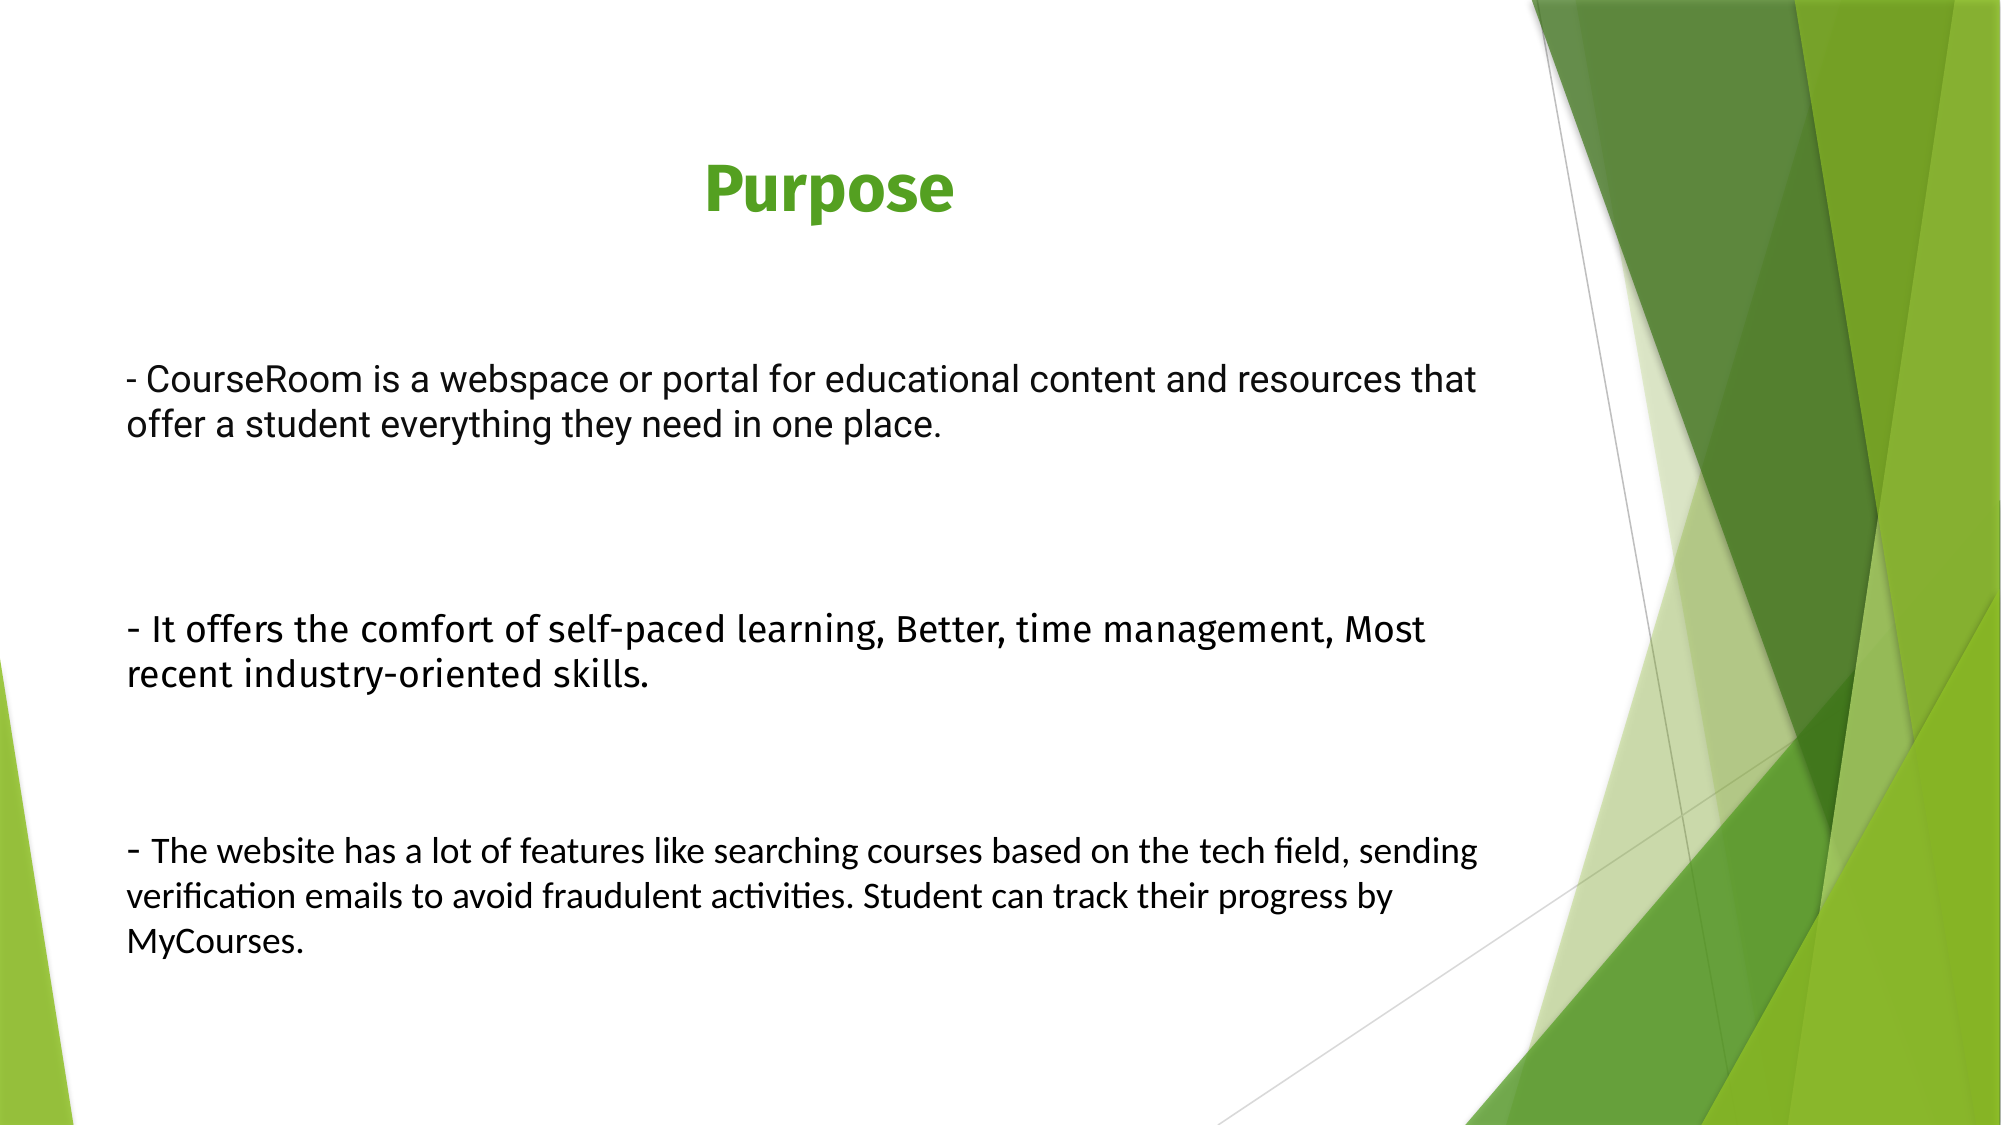

Purpose
- CourseRoom is a webspace or portal for educational content and resources that offer a student everything they need in one place.
- It offers the comfort of self-paced learning, Better, time management, Most recent industry-oriented skills.
- The website has a lot of features like searching courses based on the tech field, sending verification emails to avoid fraudulent activities. Student can track their progress by MyCourses.